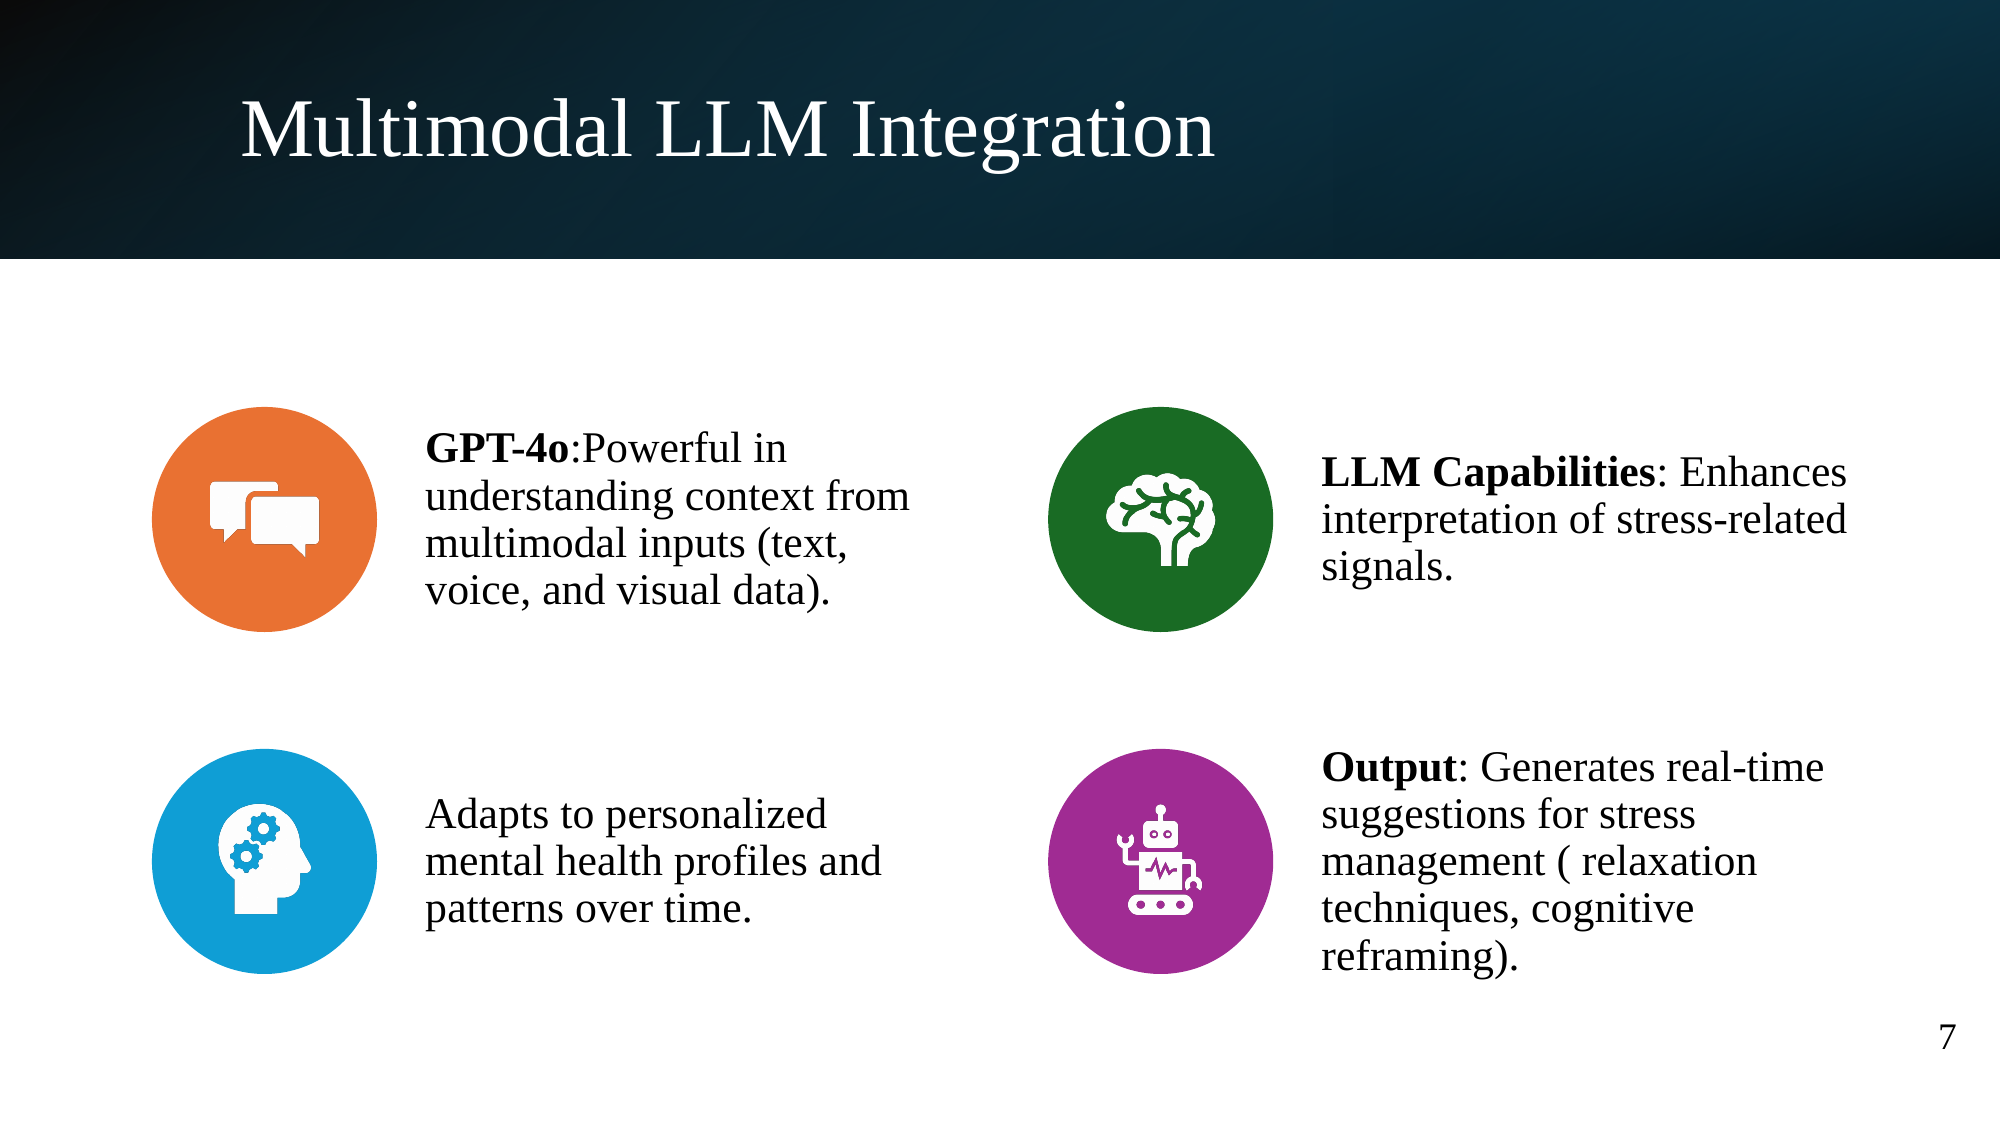

# Multimodal LLM Integration
GPT-4o:Powerful in understanding context from multimodal inputs (text, voice, and visual data).
LLM Capabilities: Enhances interpretation of stress-related signals.
Adapts to personalized mental health profiles and patterns over time.
Output: Generates real-time suggestions for stress management ( relaxation techniques, cognitive reframing).
    7